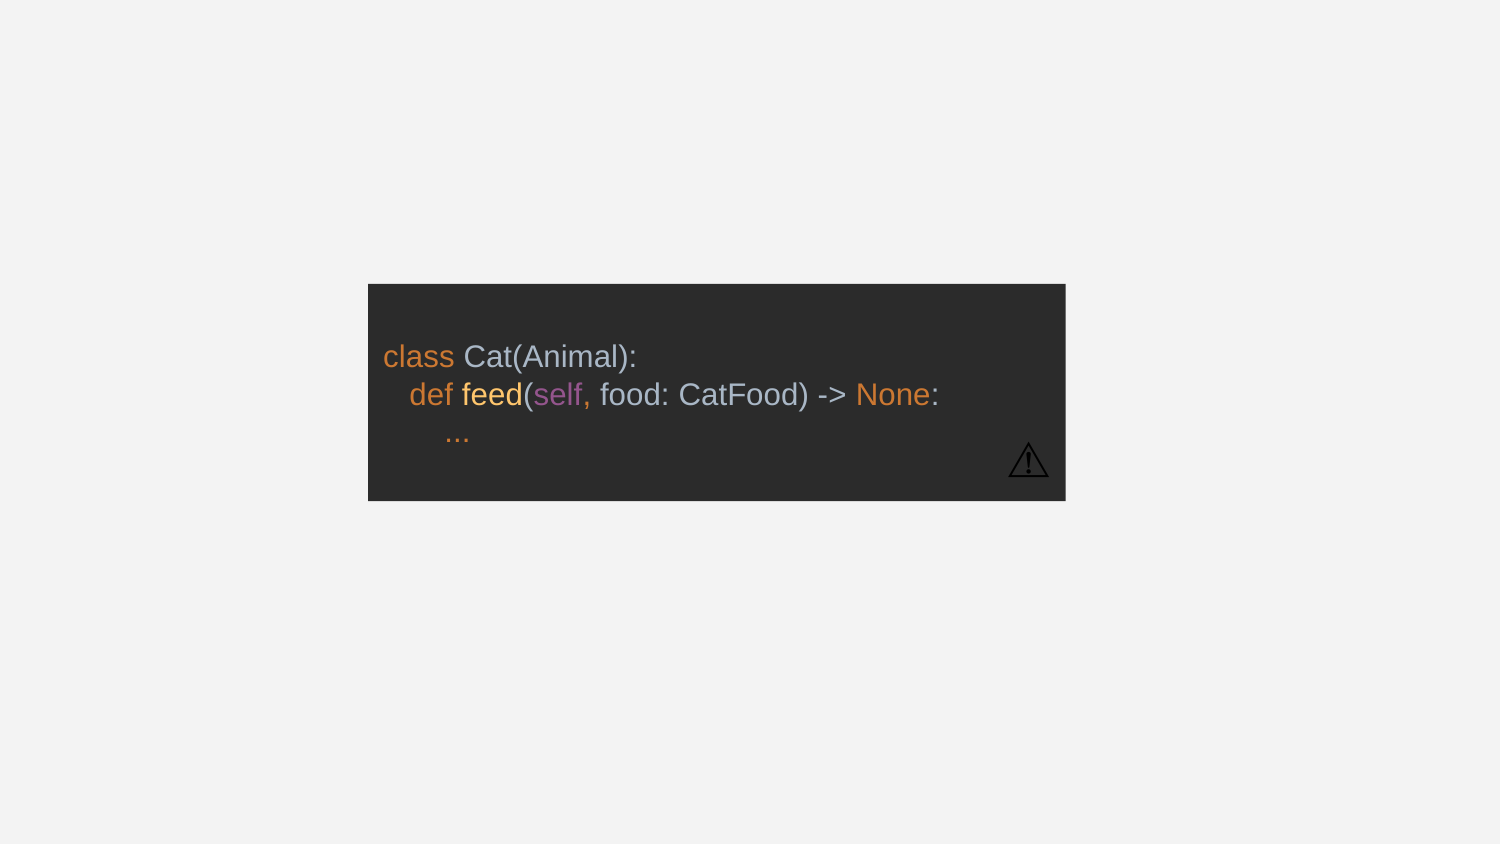

class Cat(Animal):
   def feed(self, food: CatFood) -> None:
       ...

⚠️